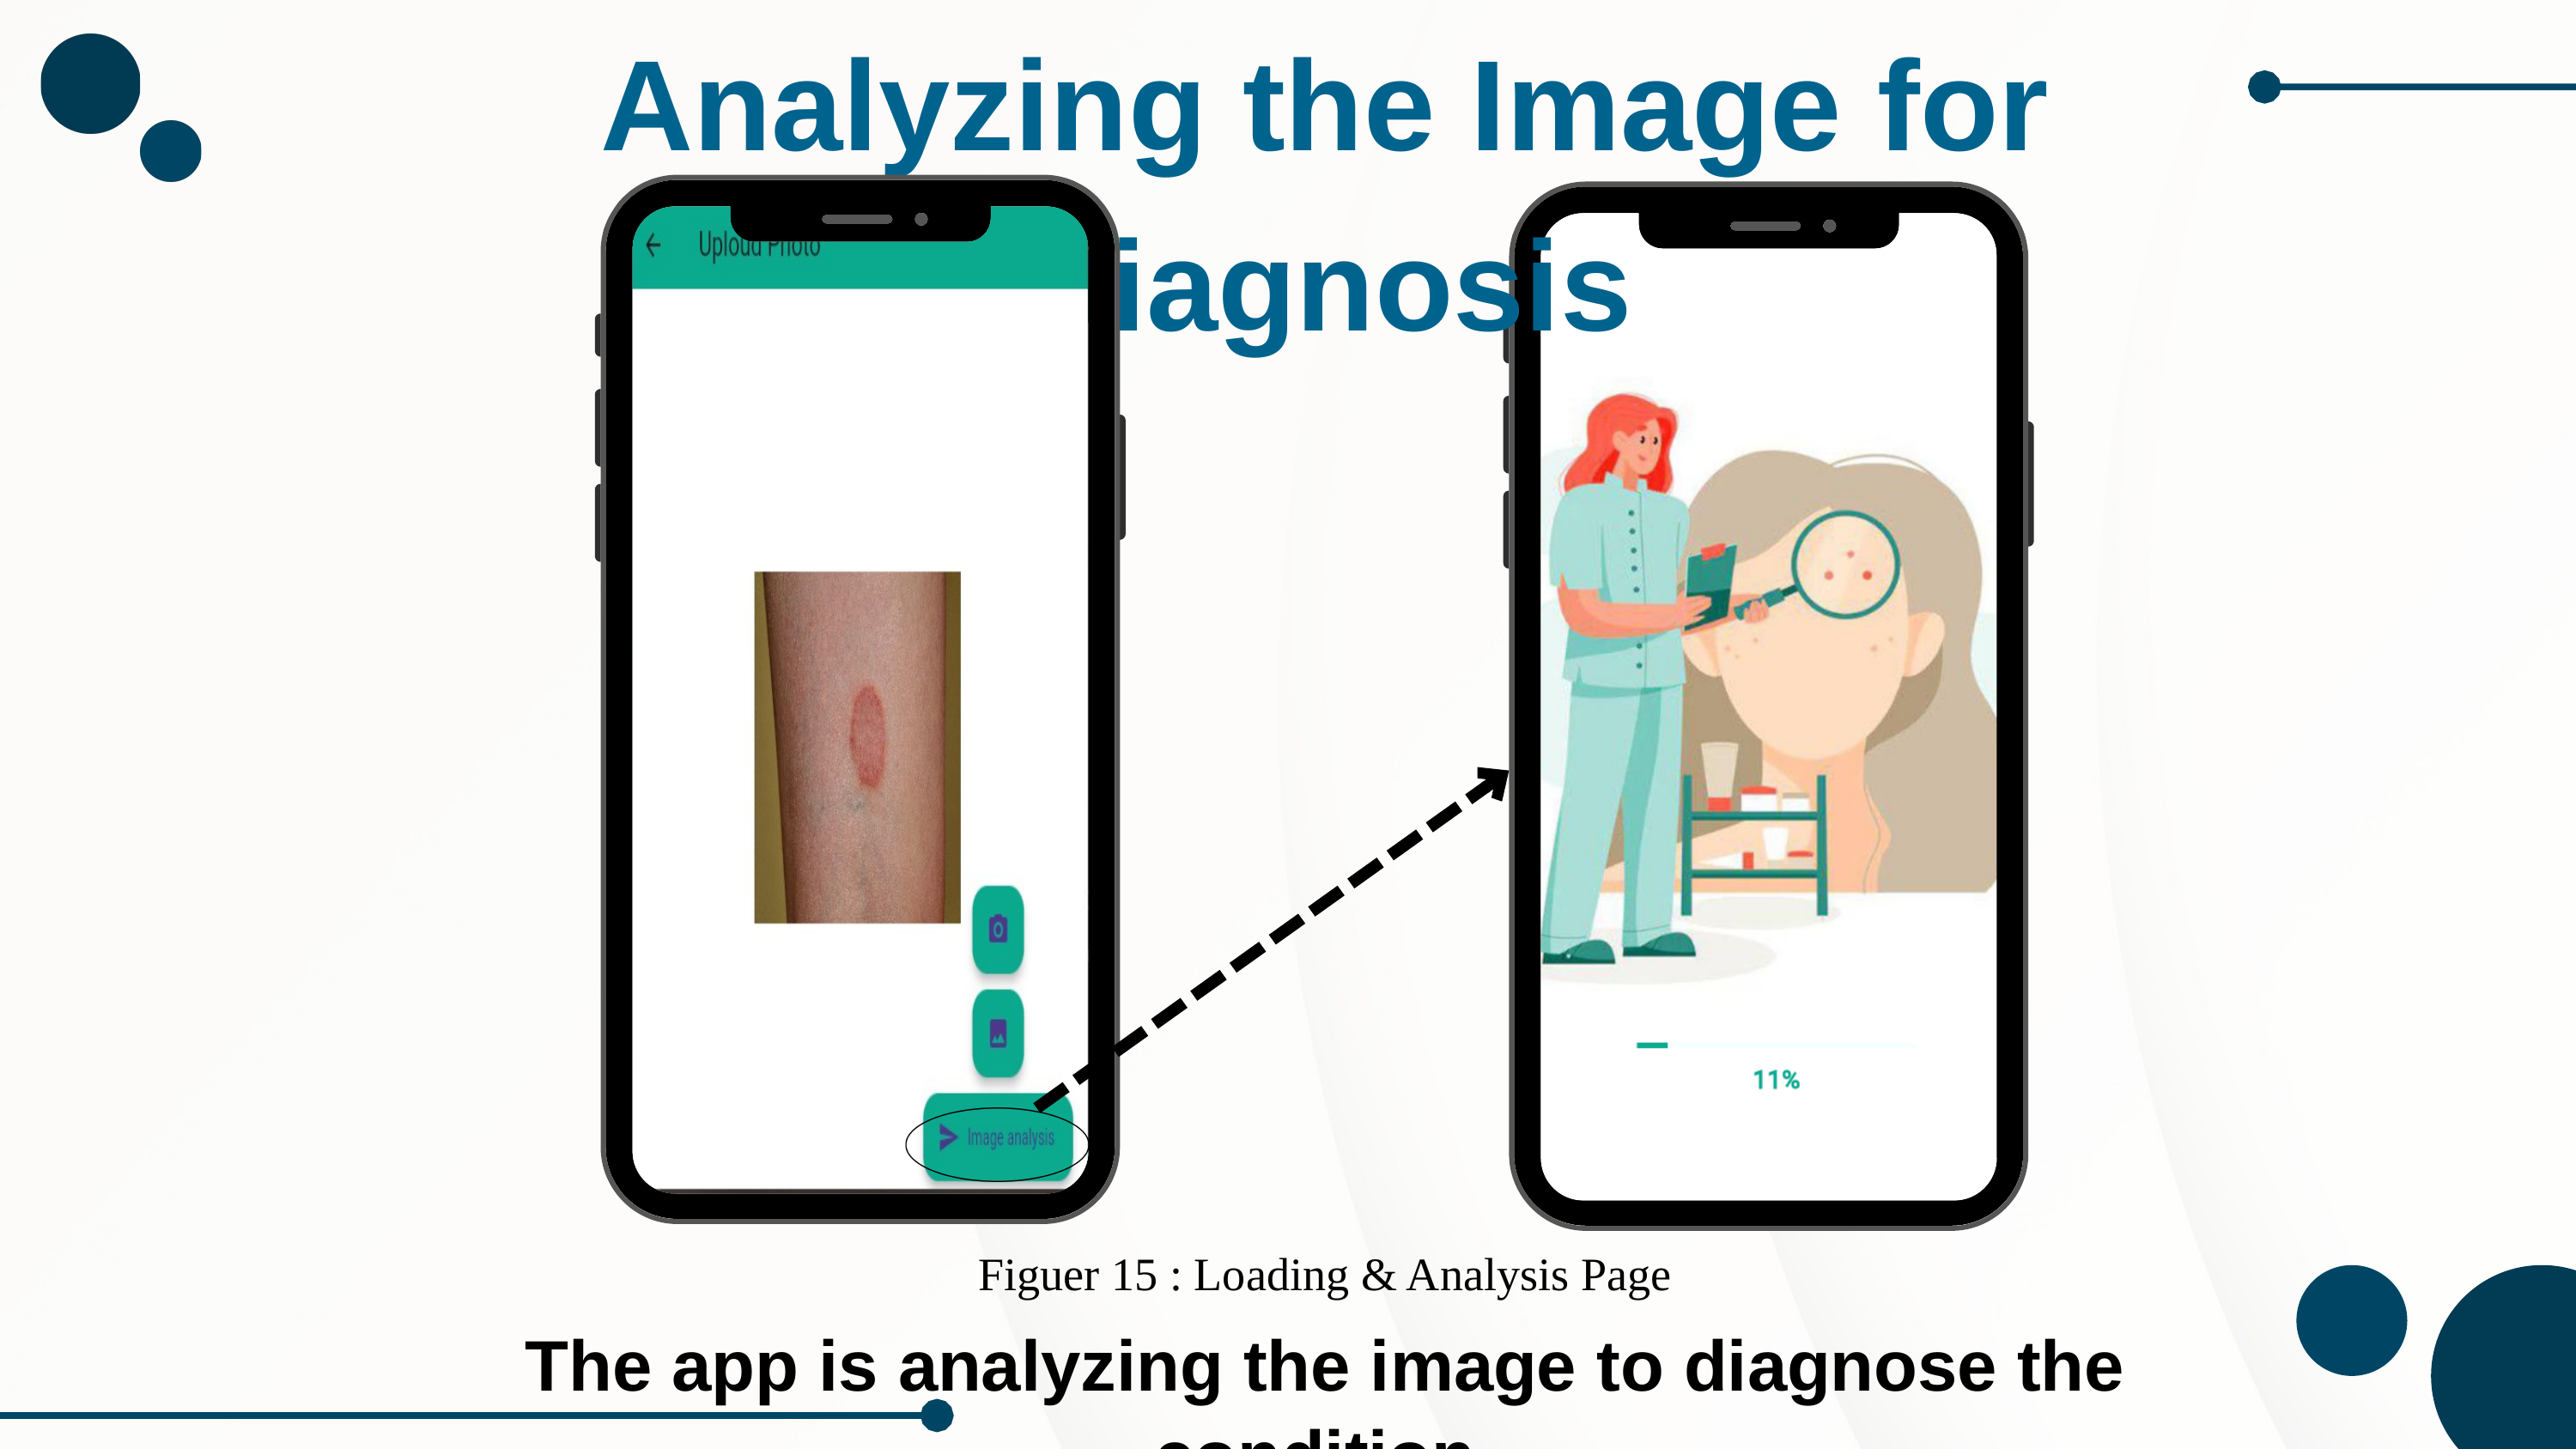

Analyzing the Image for Diagnosis

Figuer 15 : Loading & Analysis Page

The app is analyzing the image to diagnose the condition.